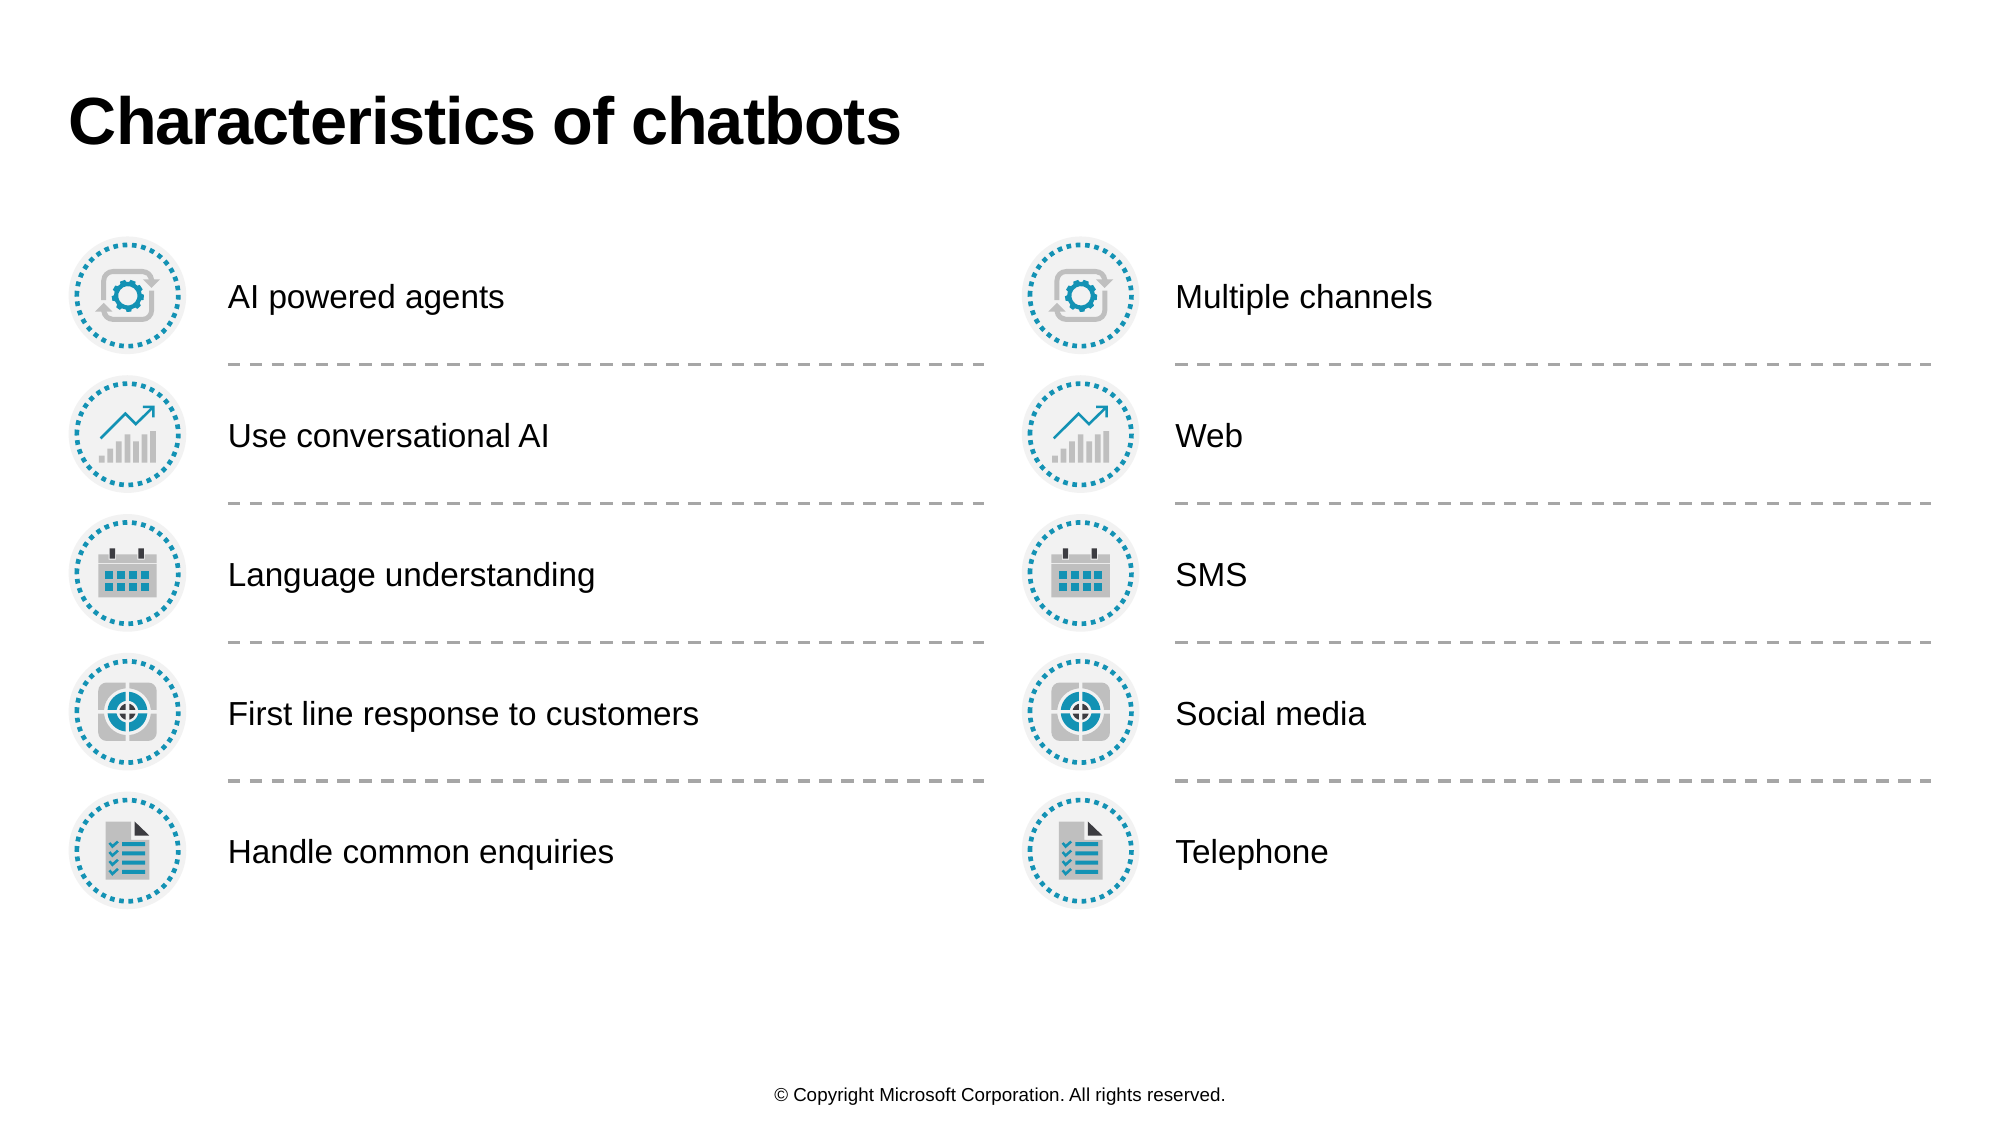

# Characteristics of chatbots

AI powered agents
Multiple channels

Use conversational AI
Web

Language understanding
SMS

First line response to customers
Social media

Handle common enquiries
Telephone